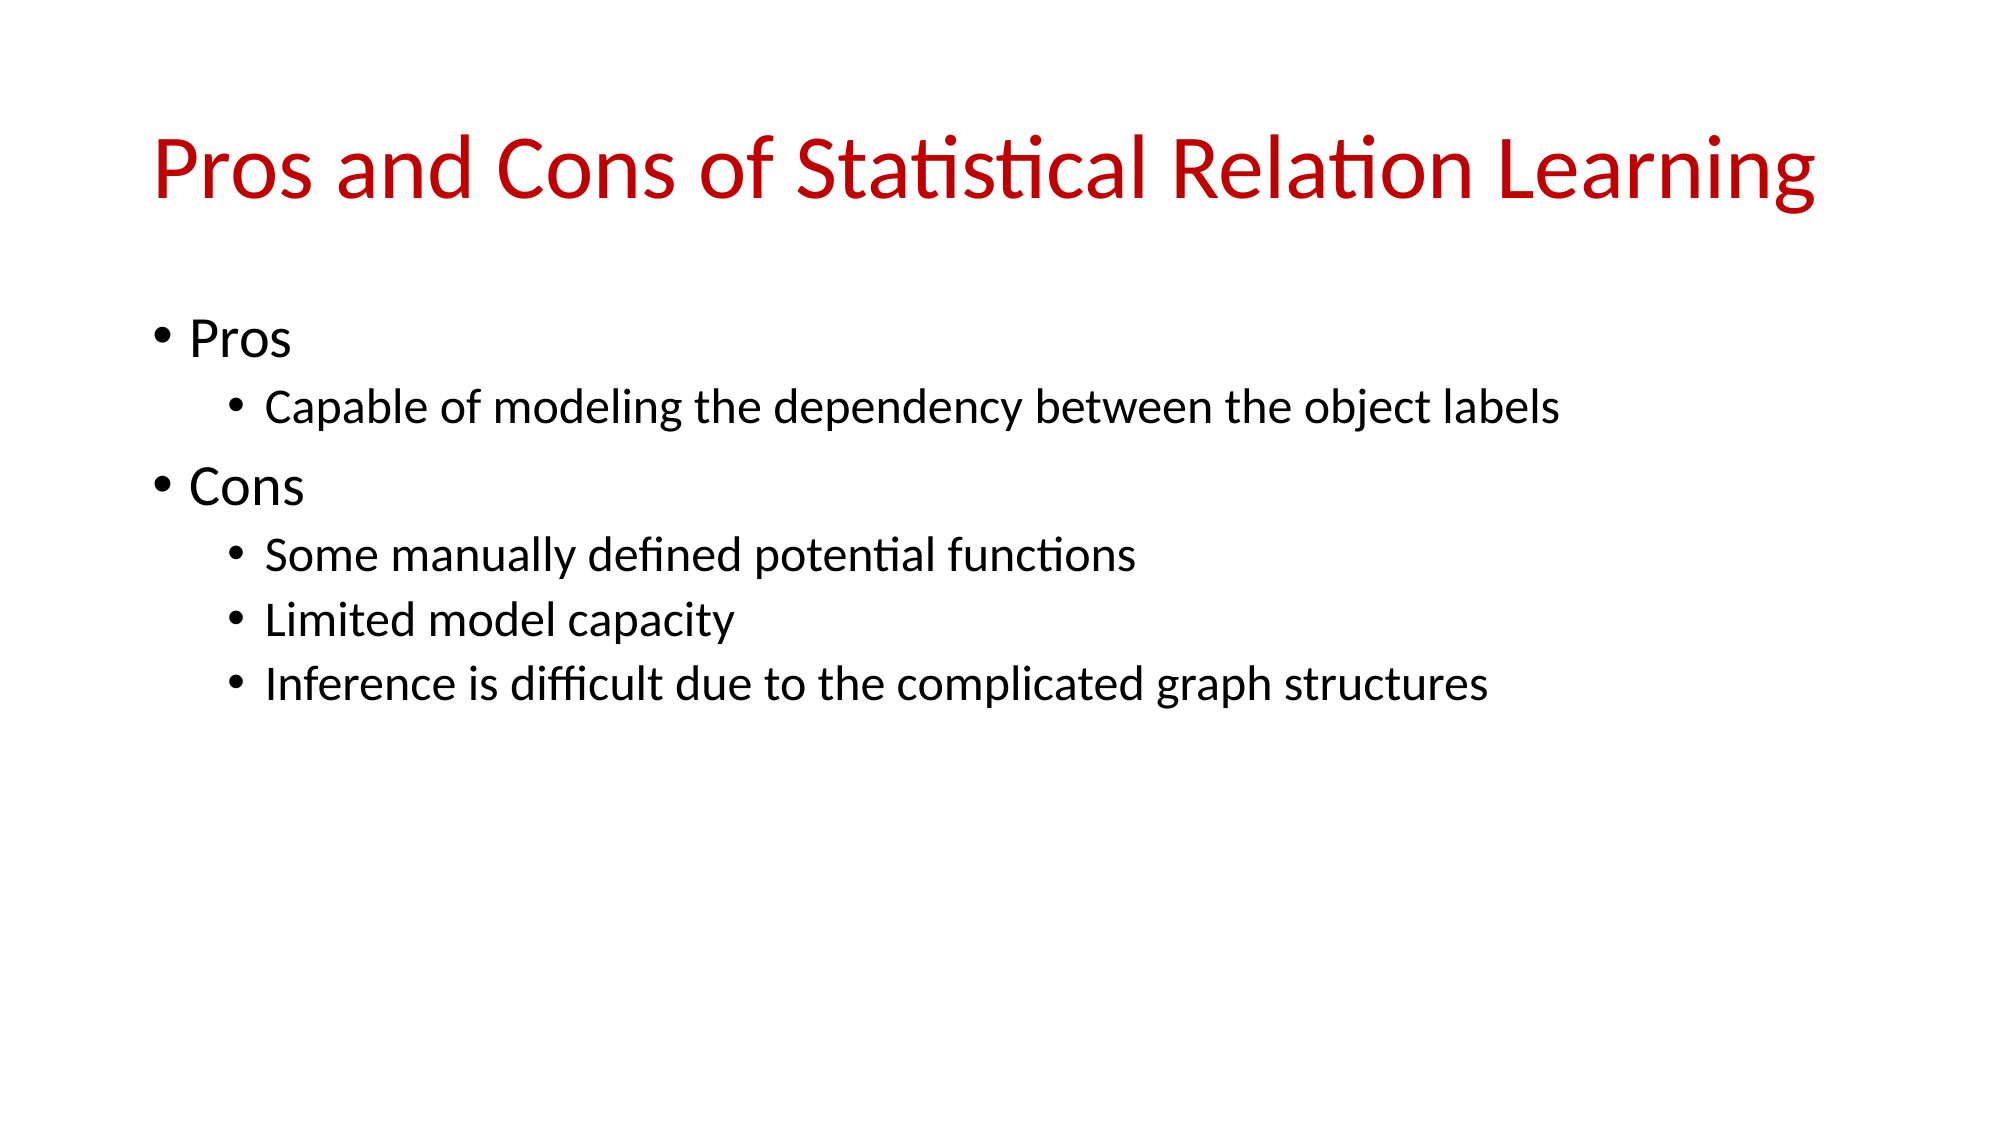

# Pros and Cons of Statistical Relation Learning
Pros
Capable of modeling the dependency between the object labels
Cons
Some manually defined potential functions
Limited model capacity
Inference is difficult due to the complicated graph structures